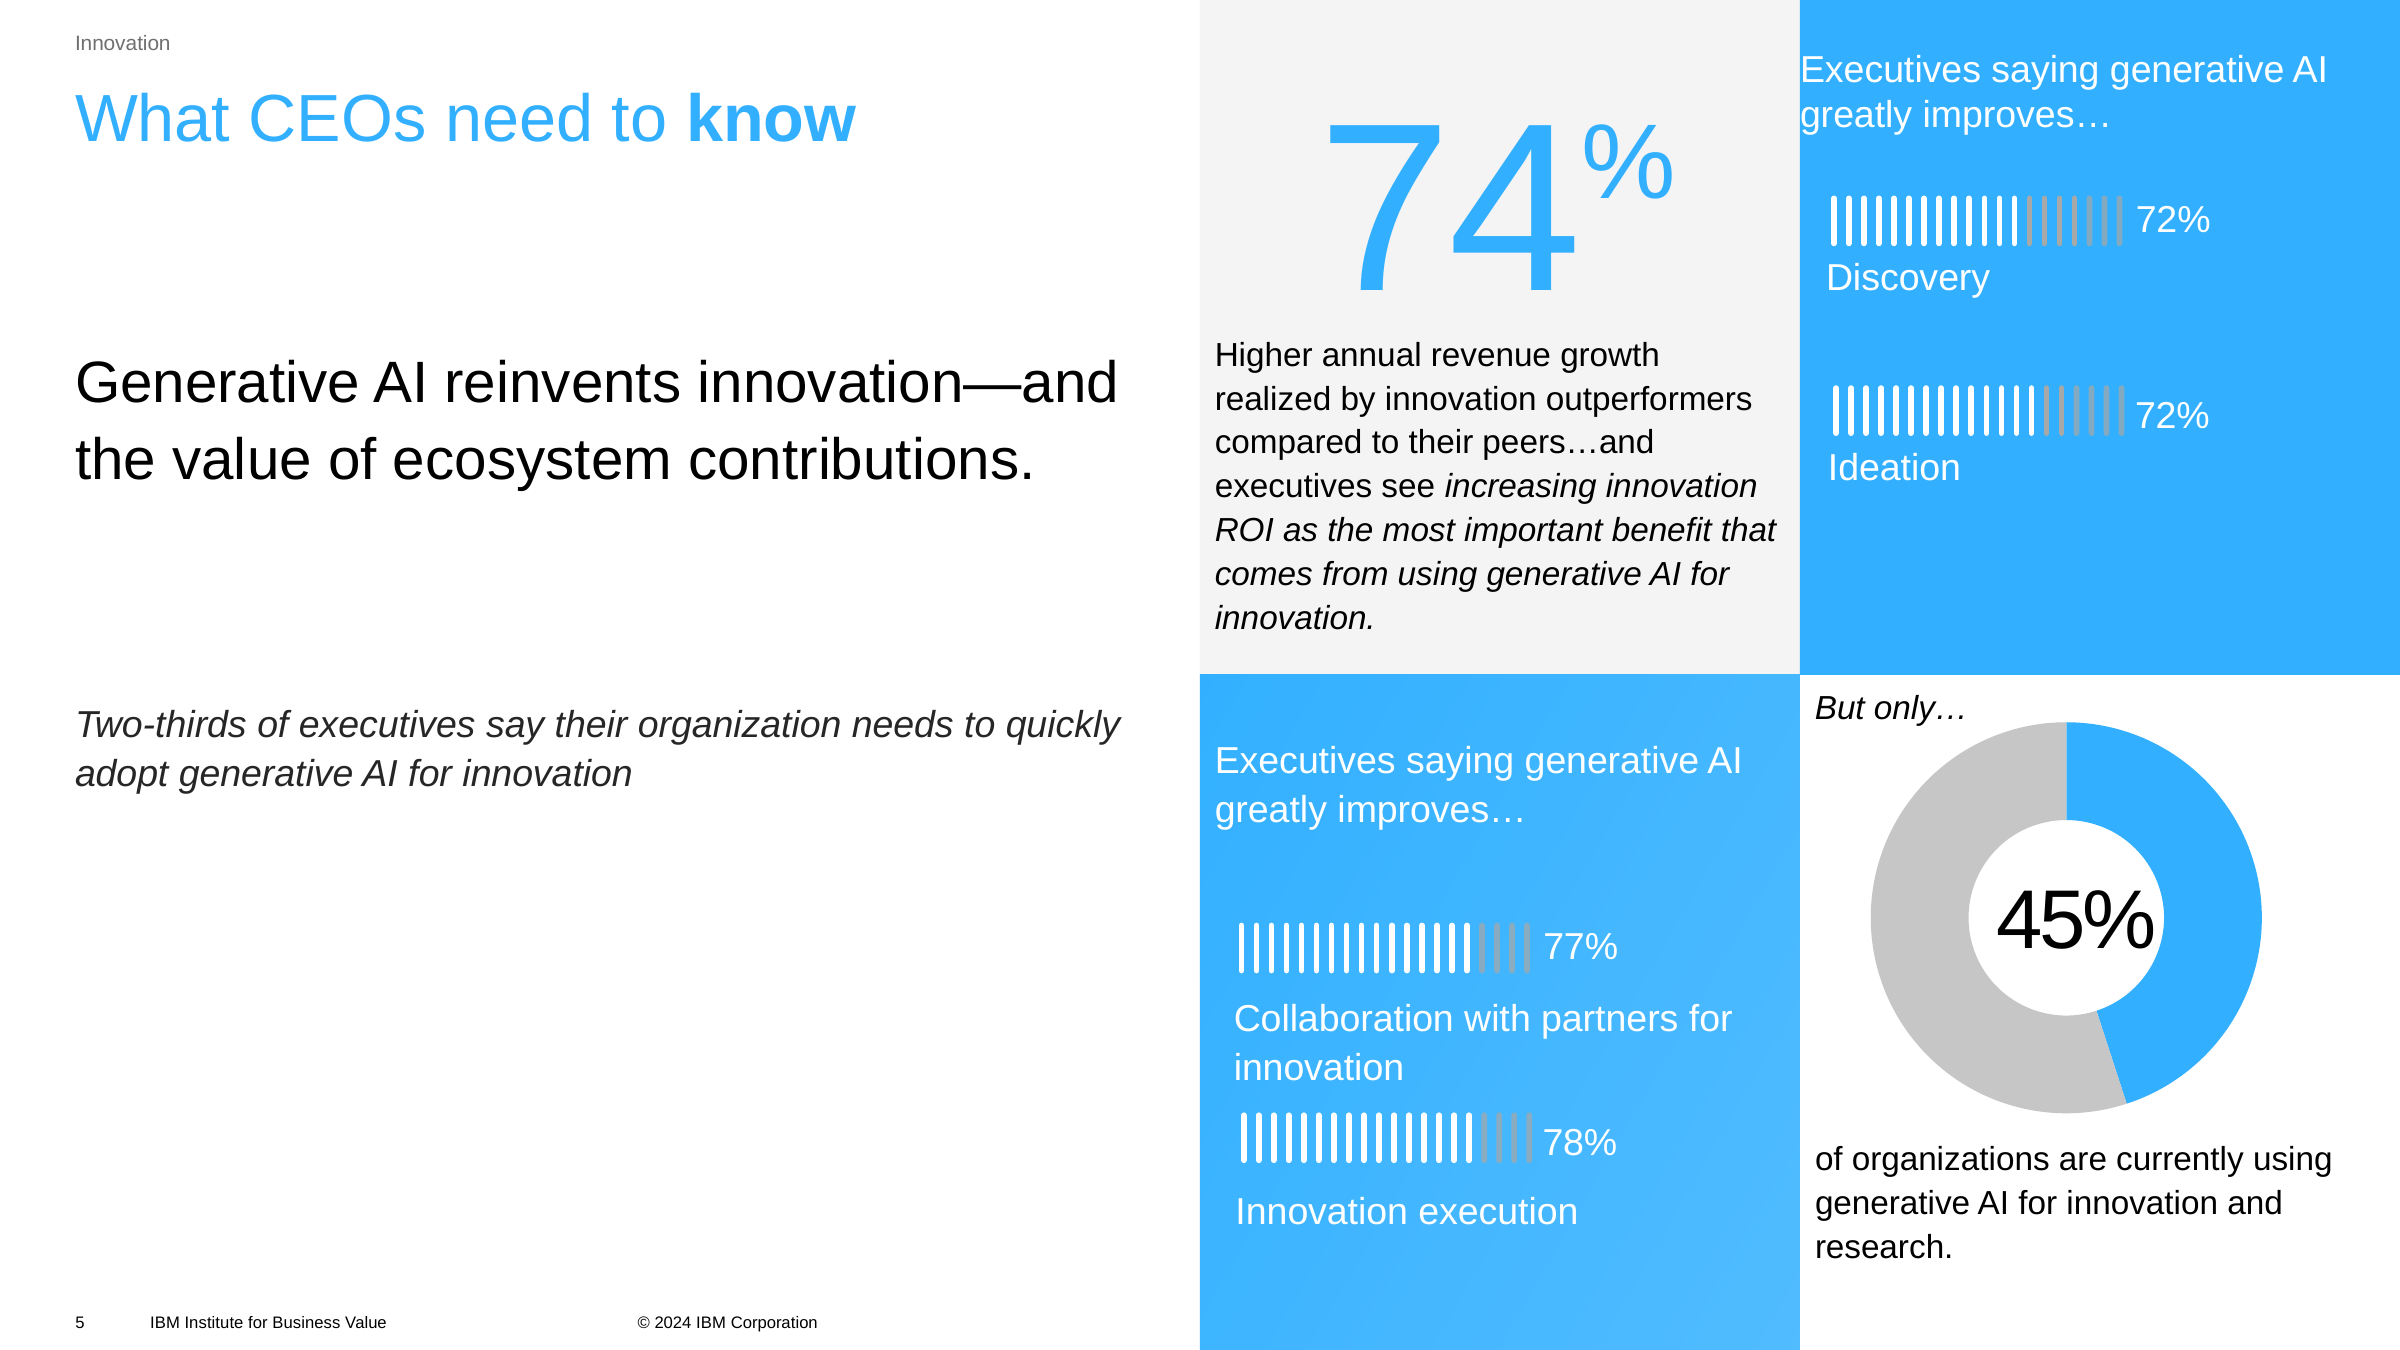

Higher annual revenue growth
realized by innovation outperformers compared to their peers…and executives see increasing innovation ROI as the most important benefit that comes from using generative AI for innovation.

Executives saying generative AI greatly improves…
Innovation
# What CEOs need to know
74%
72%
Discovery
Generative AI reinvents innovation—and the value of ecosystem contributions.
72%
Ideation
Executives saying generative AI greatly improves…
But only…

of organizations are currently using generative AI for innovation and research.
Two-thirds of executives say their organization needs to quickly adopt generative AI for innovation

### Chart

| Category | Column1 |
|---|---|
| 1 | 45.0 |
| 2 | 55.0 |
|  | None |
|  | None |
|  | None |
|  | None |
|  | None |
|  | None |
|  | None |
45%
77%
Collaboration with partners for innovation
78%
Innovation execution